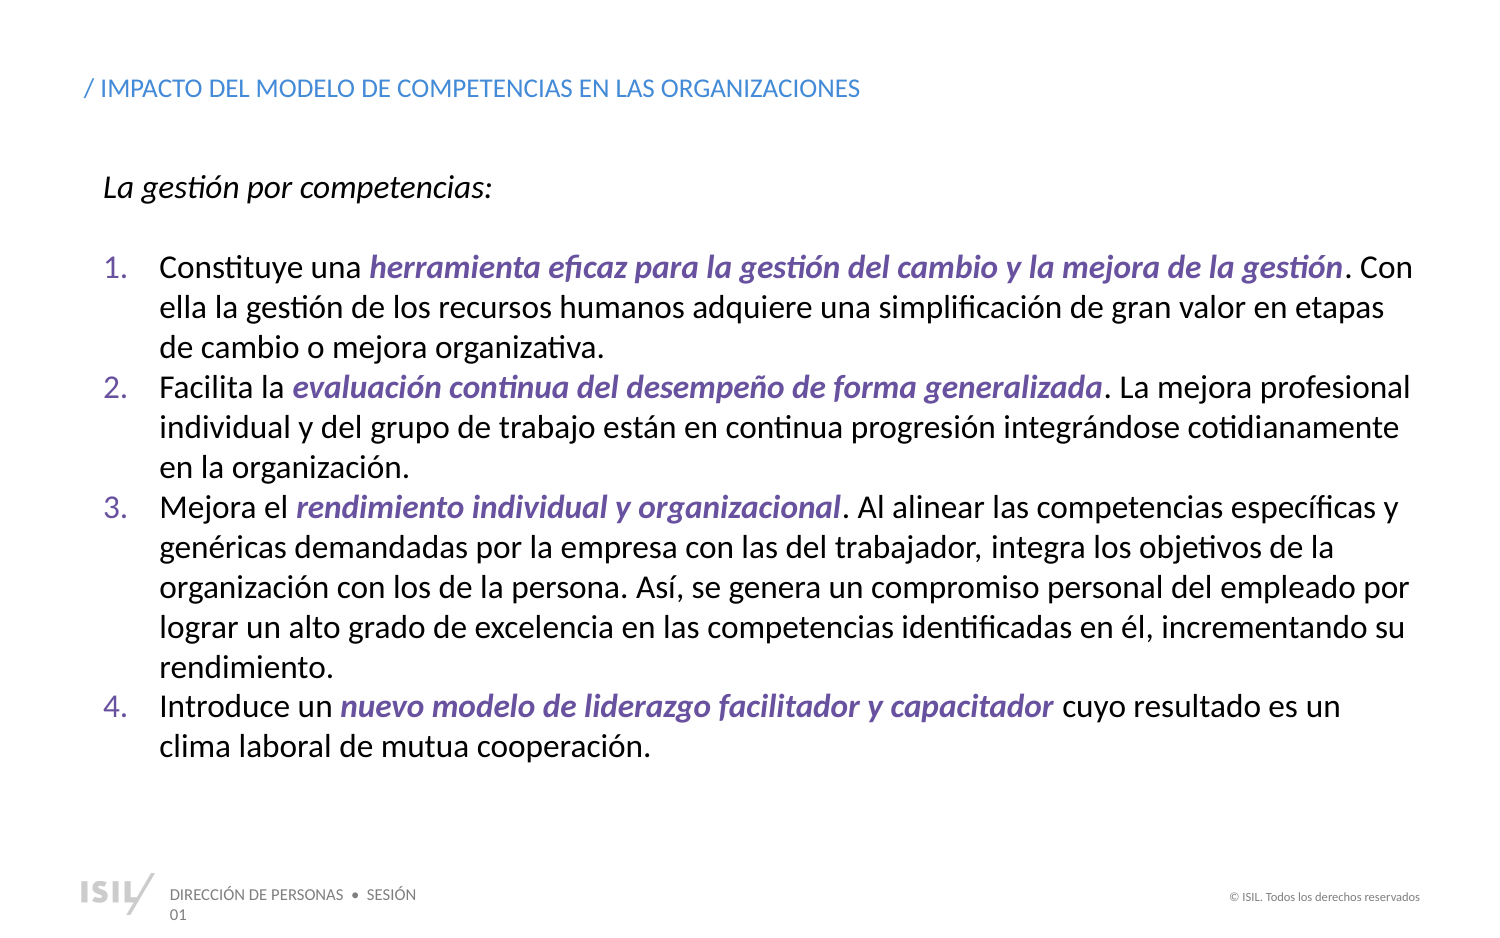

/ IMPACTO DEL MODELO DE COMPETENCIAS EN LAS ORGANIZACIONES
La gestión por competencias:

Constituye una herramienta eficaz para la gestión del cambio y la mejora de la gestión. Con ella la gestión de los recursos humanos adquiere una simplificación de gran valor en etapas de cambio o mejora organizativa.
Facilita la evaluación continua del desempeño de forma generalizada. La mejora profesional individual y del grupo de trabajo están en continua progresión integrándose cotidianamente en la organización.
Mejora el rendimiento individual y organizacional. Al alinear las competencias específicas y genéricas demandadas por la empresa con las del trabajador, integra los objetivos de la organización con los de la persona. Así, se genera un compromiso personal del empleado por lograr un alto grado de excelencia en las competencias identificadas en él, incrementando su rendimiento.
Introduce un nuevo modelo de liderazgo facilitador y capacitador cuyo resultado es un clima laboral de mutua cooperación.